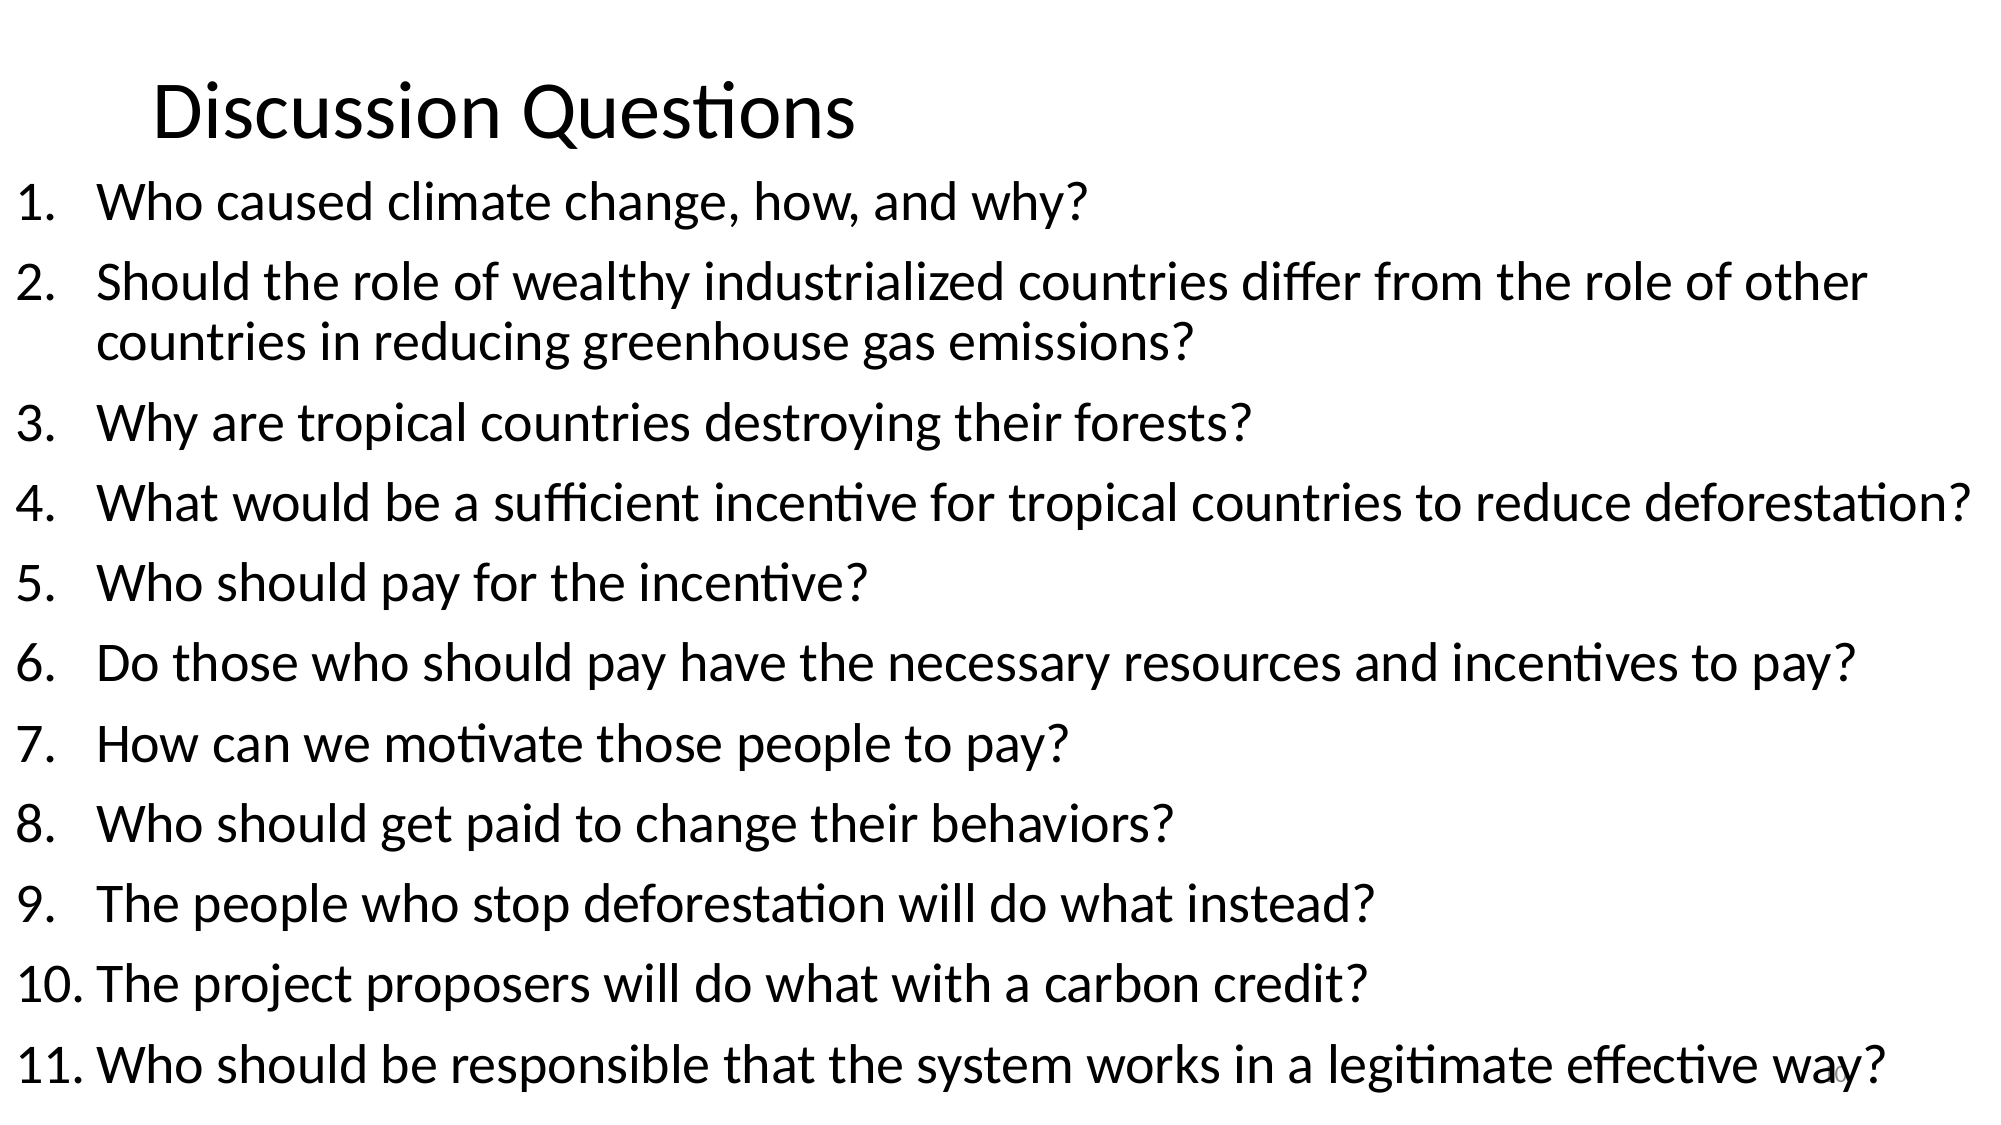

# Discussion Questions
Who caused climate change, how, and why?
Should the role of wealthy industrialized countries differ from the role of other countries in reducing greenhouse gas emissions?
Why are tropical countries destroying their forests?
What would be a sufficient incentive for tropical countries to reduce deforestation?
Who should pay for the incentive?
Do those who should pay have the necessary resources and incentives to pay?
How can we motivate those people to pay?
Who should get paid to change their behaviors?
The people who stop deforestation will do what instead?
The project proposers will do what with a carbon credit?
Who should be responsible that the system works in a legitimate effective way?
10